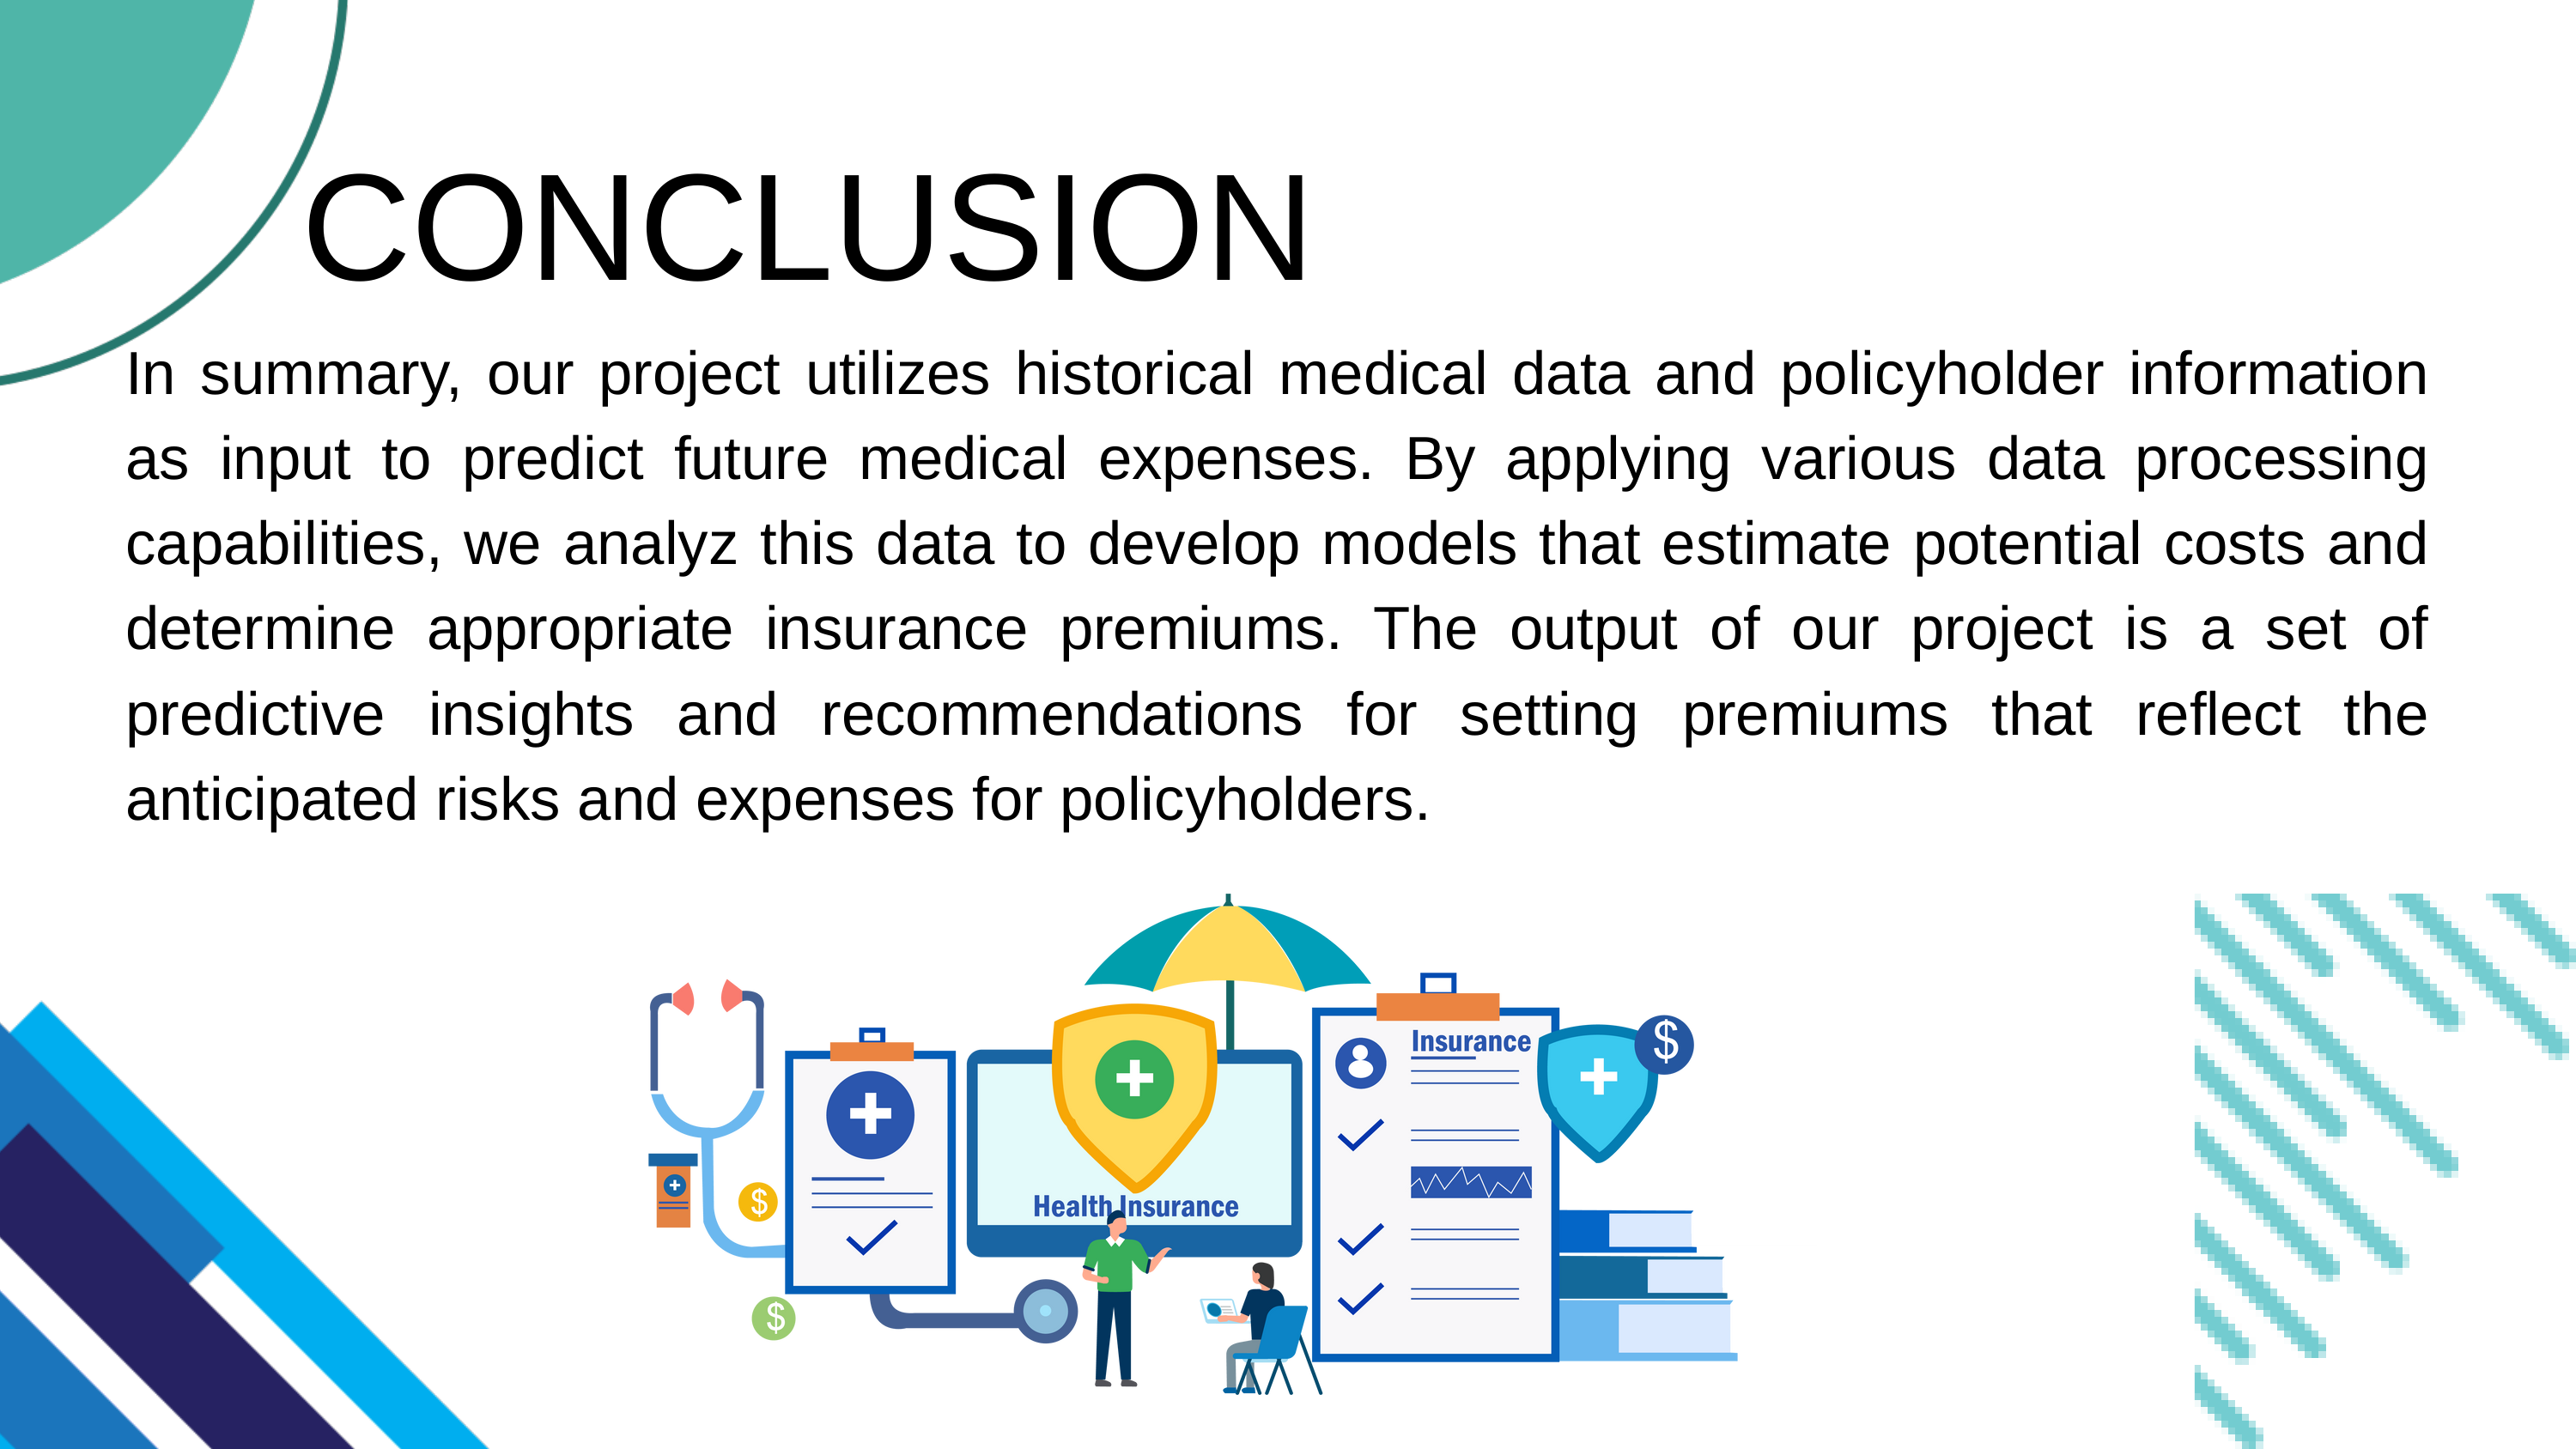

CONCLUSION
In summary, our project utilizes historical medical data and policyholder information as input to predict future medical expenses. By applying various data processing capabilities, we analyz this data to develop models that estimate potential costs and determine appropriate insurance premiums. The output of our project is a set of predictive insights and recommendations for setting premiums that reflect the anticipated risks and expenses for policyholders.